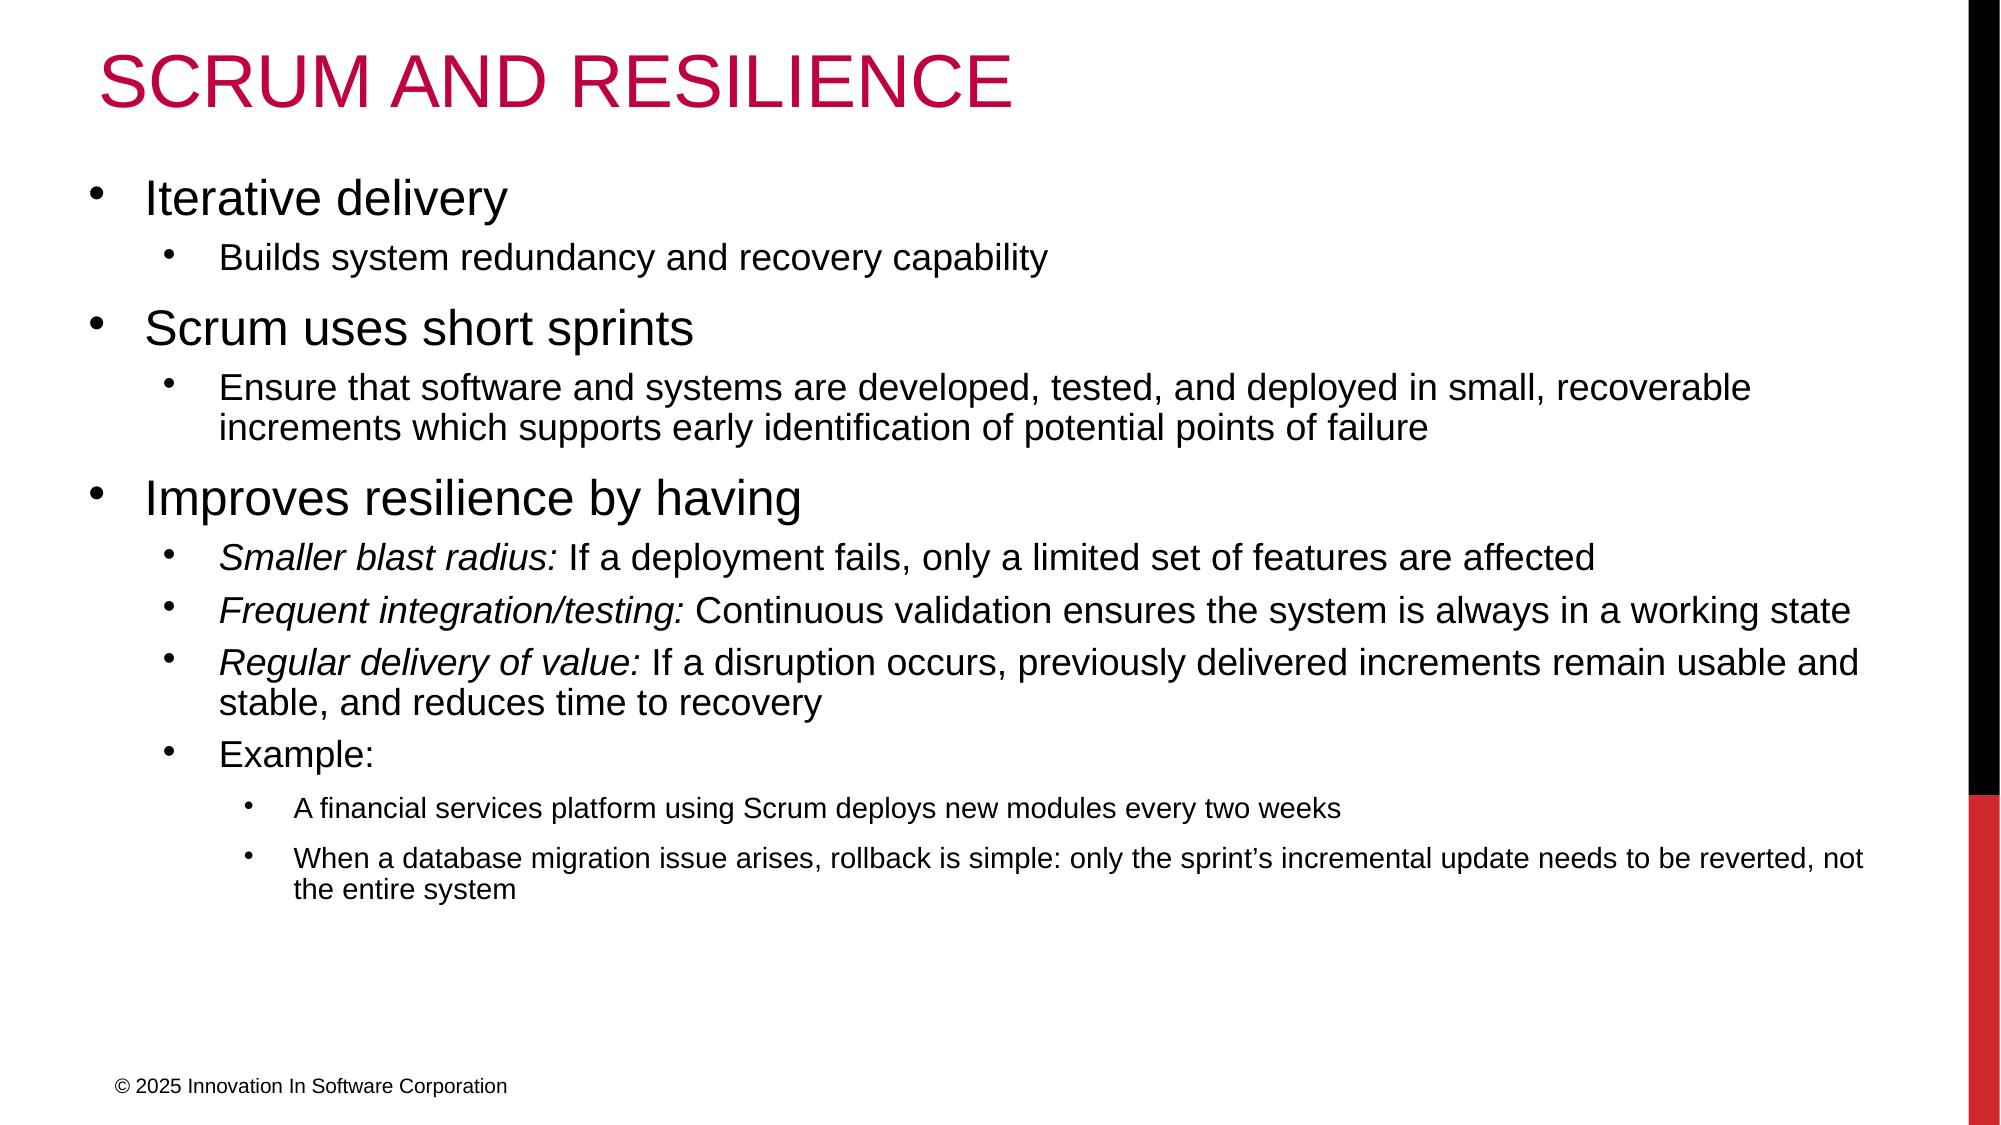

# Scrum and Resilience
Iterative delivery
Builds system redundancy and recovery capability
Scrum uses short sprints
Ensure that software and systems are developed, tested, and deployed in small, recoverable increments which supports early identification of potential points of failure
Improves resilience by having
Smaller blast radius: If a deployment fails, only a limited set of features are affected
Frequent integration/testing: Continuous validation ensures the system is always in a working state
Regular delivery of value: If a disruption occurs, previously delivered increments remain usable and stable, and reduces time to recovery
Example:
A financial services platform using Scrum deploys new modules every two weeks
When a database migration issue arises, rollback is simple: only the sprint’s incremental update needs to be reverted, not the entire system
© 2025 Innovation In Software Corporation